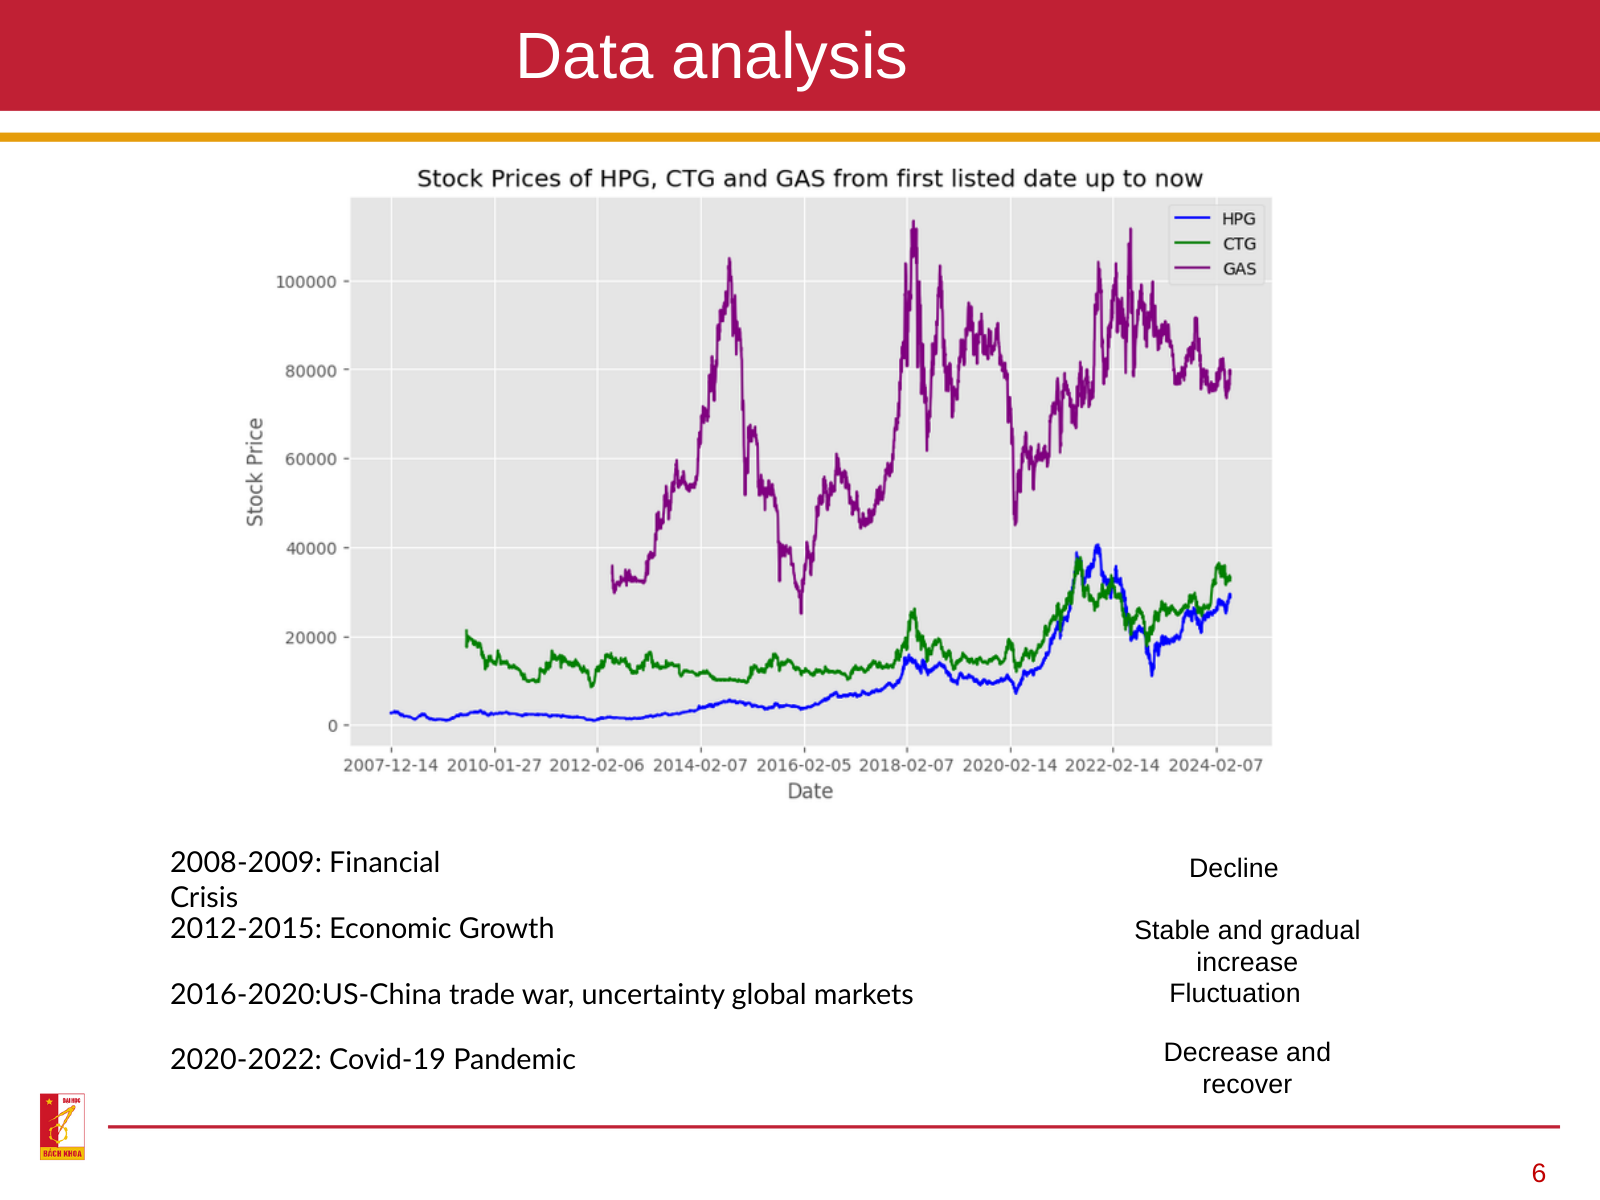

Data analysis

2008-2009: Financial Crisis
Decline
2012-2015: Economic Growth
Stable and gradual increase
2016-2020:US-China trade war, uncertainty global markets
Fluctuation
Decrease and recover
2020-2022: Covid-19 Pandemic
6